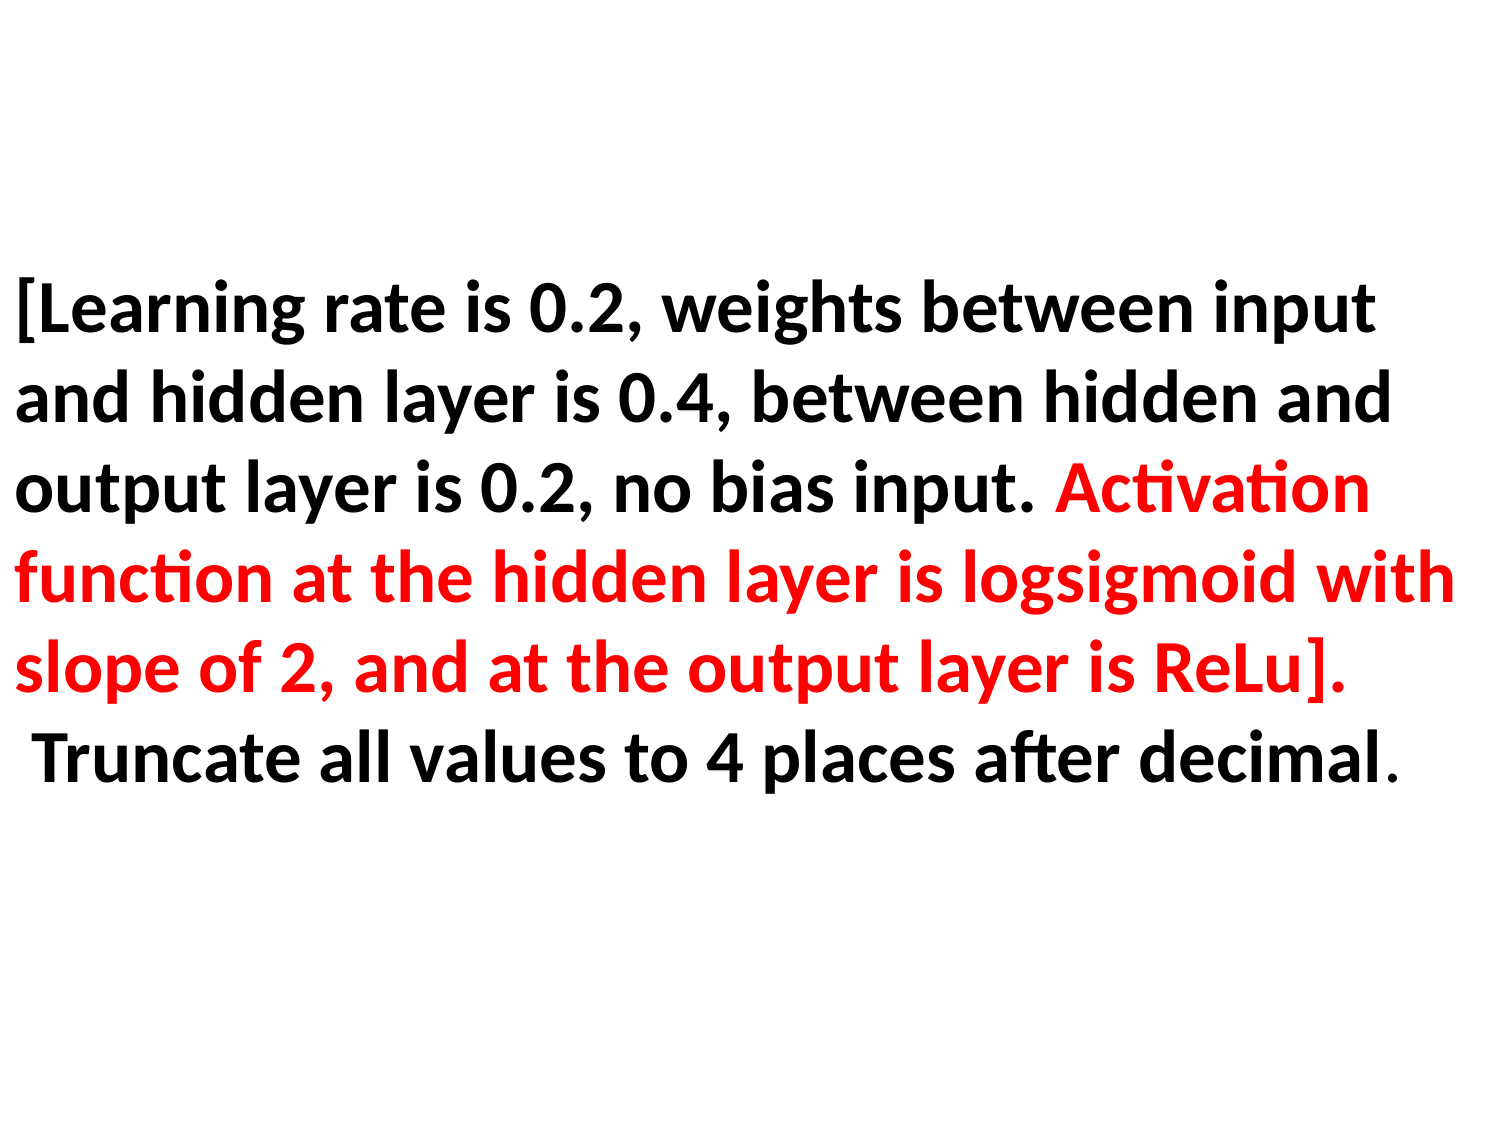

[Learning rate is 0.2, weights between input and hidden layer is 0.4, between hidden and output layer is 0.2, no bias input. Activation function at the hidden layer is logsigmoid with slope of 2, and at the output layer is ReLu].
 Truncate all values to 4 places after decimal.